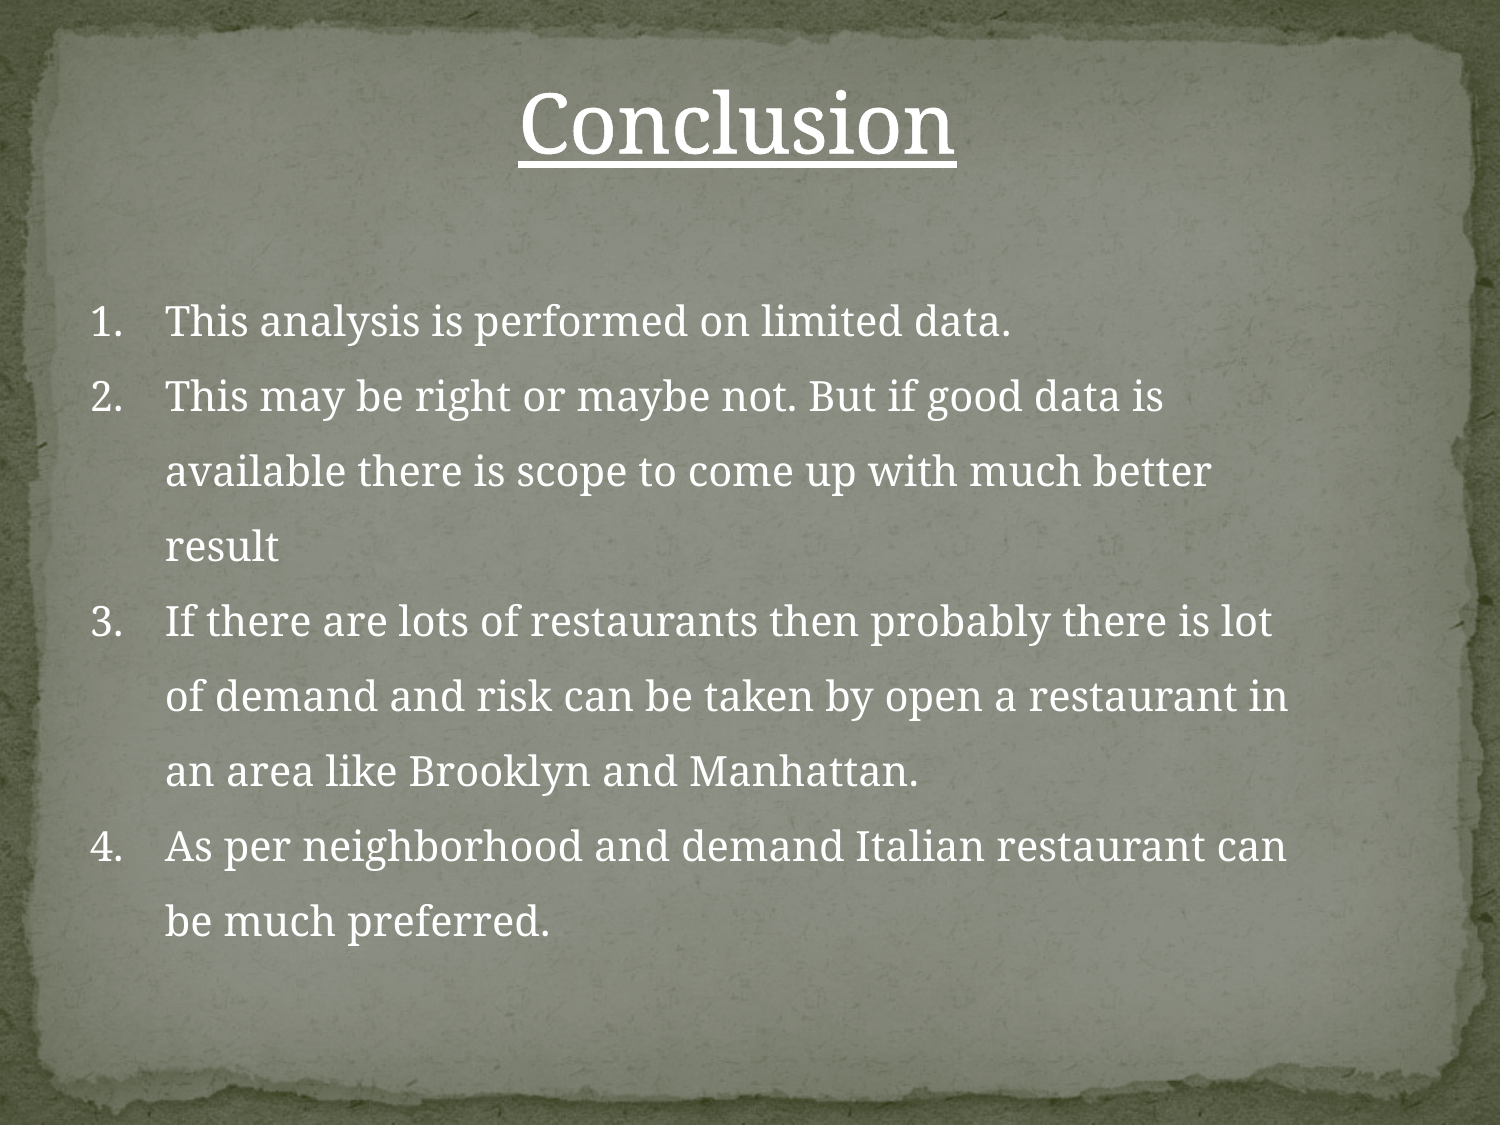

Conclusion
This analysis is performed on limited data.
This may be right or maybe not. But if good data is available there is scope to come up with much better result
If there are lots of restaurants then probably there is lot of demand and risk can be taken by open a restaurant in an area like Brooklyn and Manhattan.
As per neighborhood and demand Italian restaurant can be much preferred.